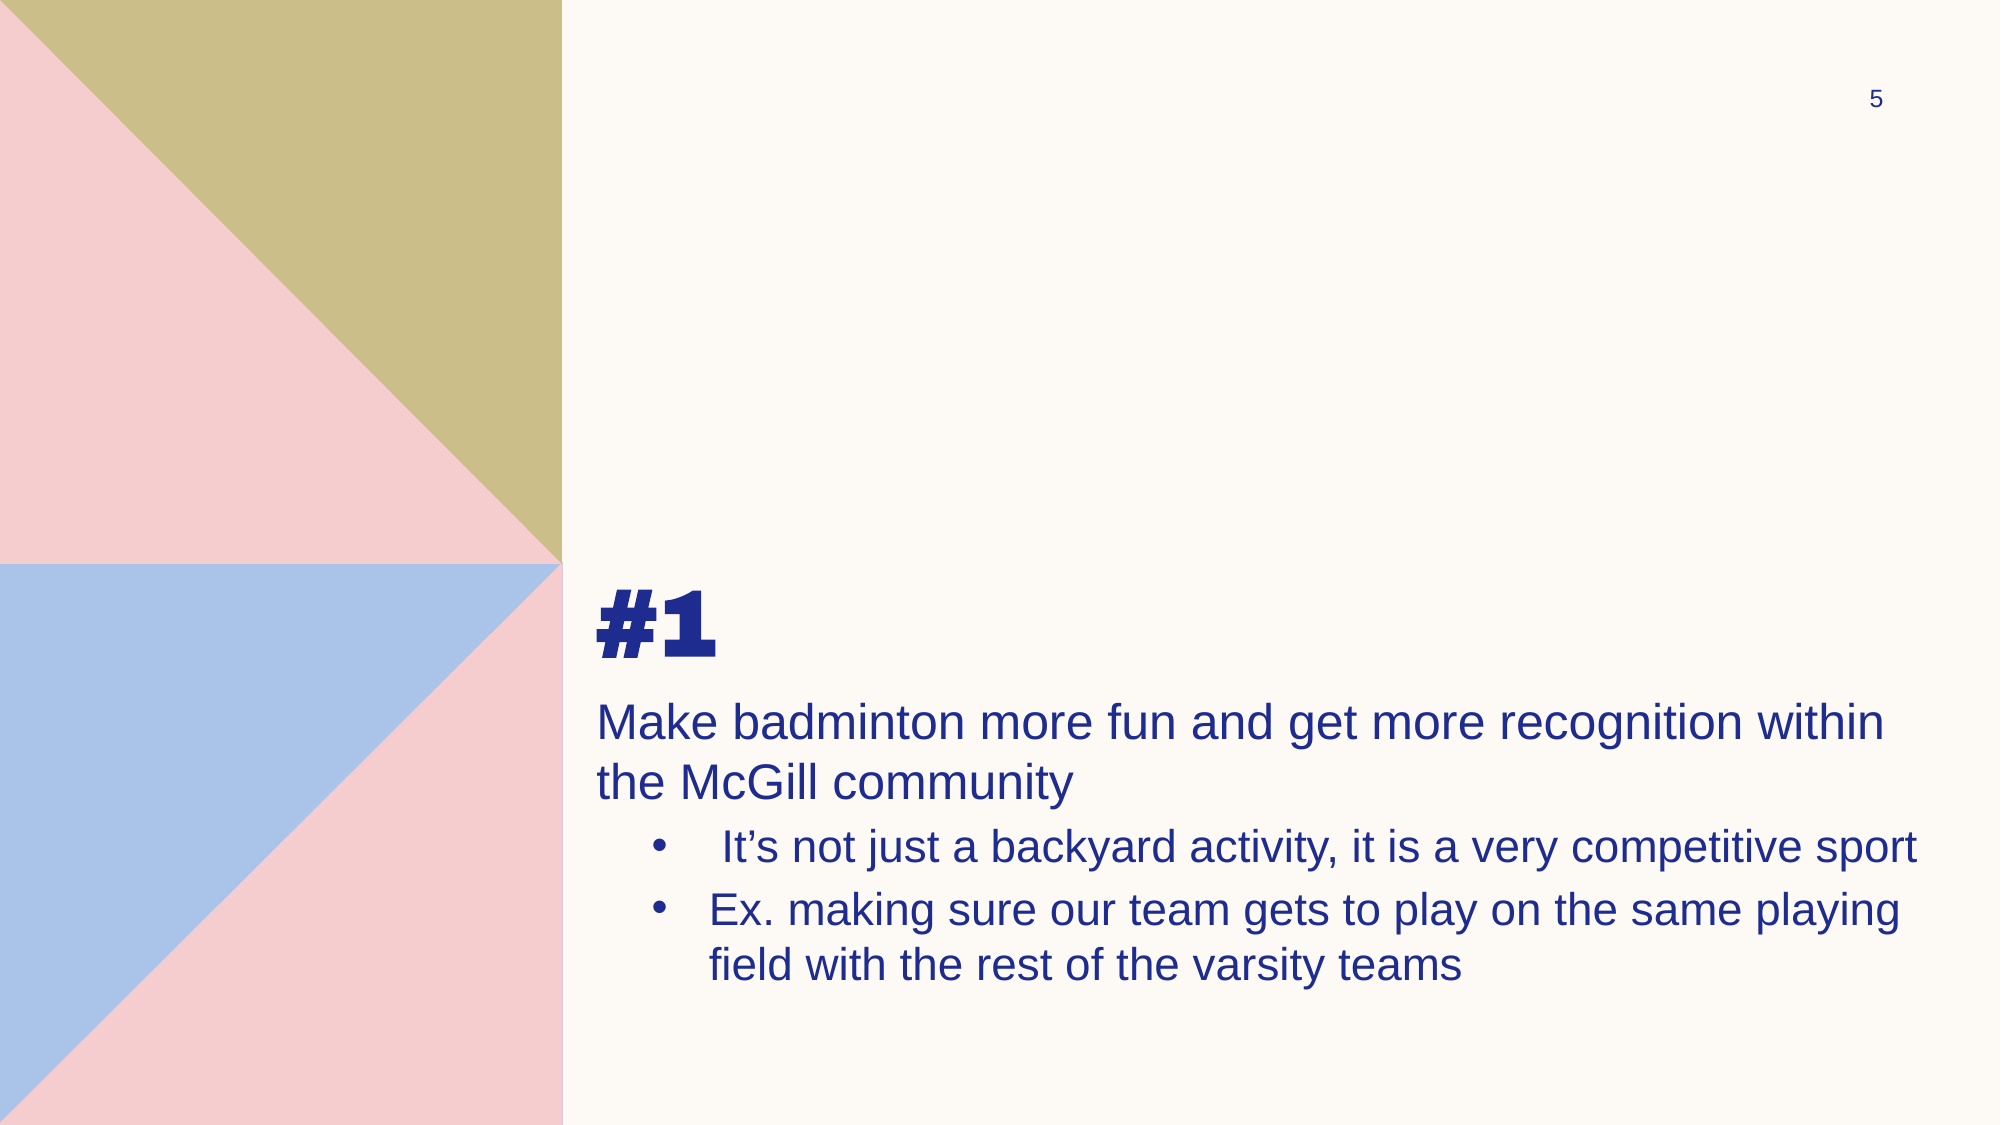

5
# #1
Make badminton more fun and get more recognition within the McGill community
 It’s not just a backyard activity, it is a very competitive sport
Ex. making sure our team gets to play on the same playing field with the rest of the varsity teams